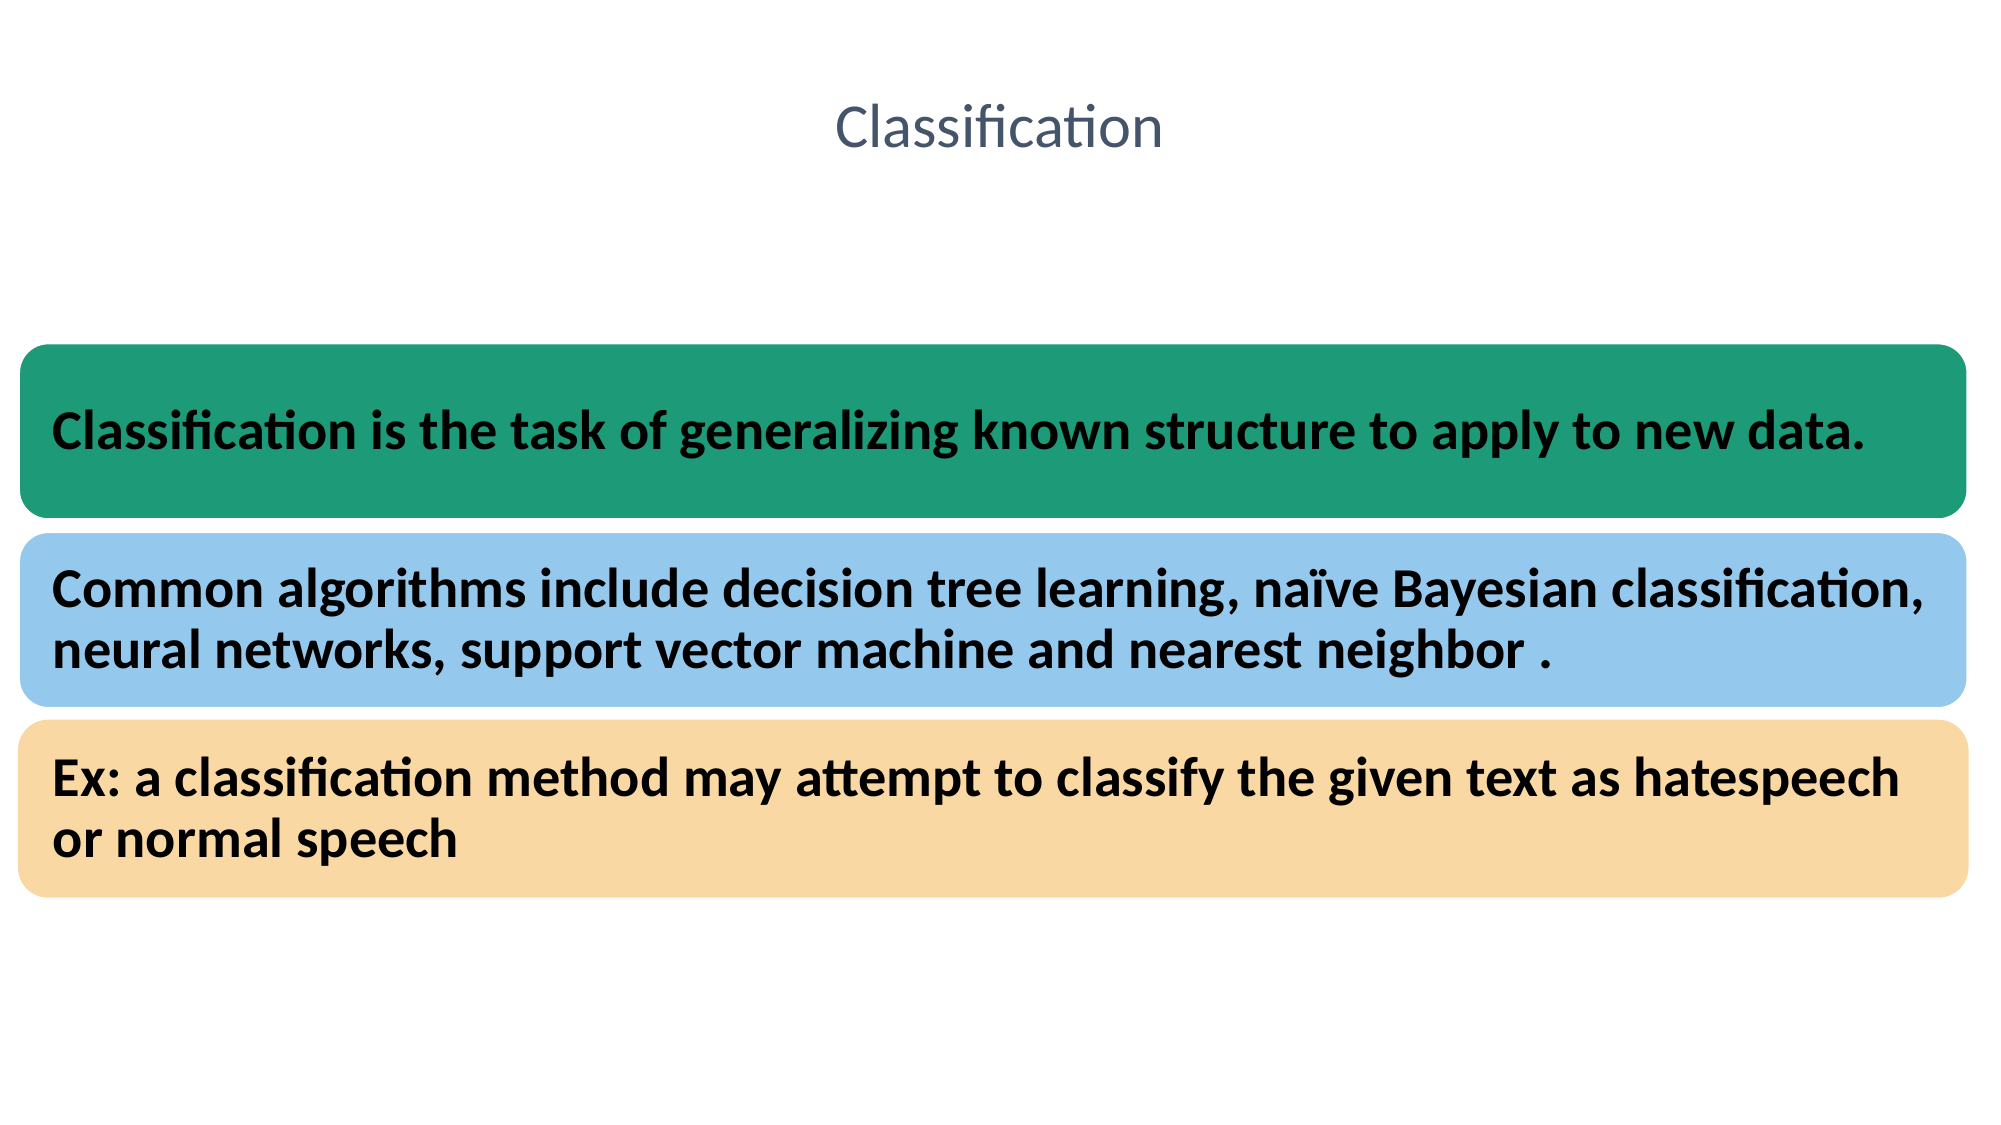

Classification
Classification is the task of generalizing known structure to apply to new data.
Common algorithms include decision tree learning, naïve Bayesian classification, neural networks, support vector machine and nearest neighbor .
Ex: a classification method may attempt to classify the given text as hatespeech or normal speech